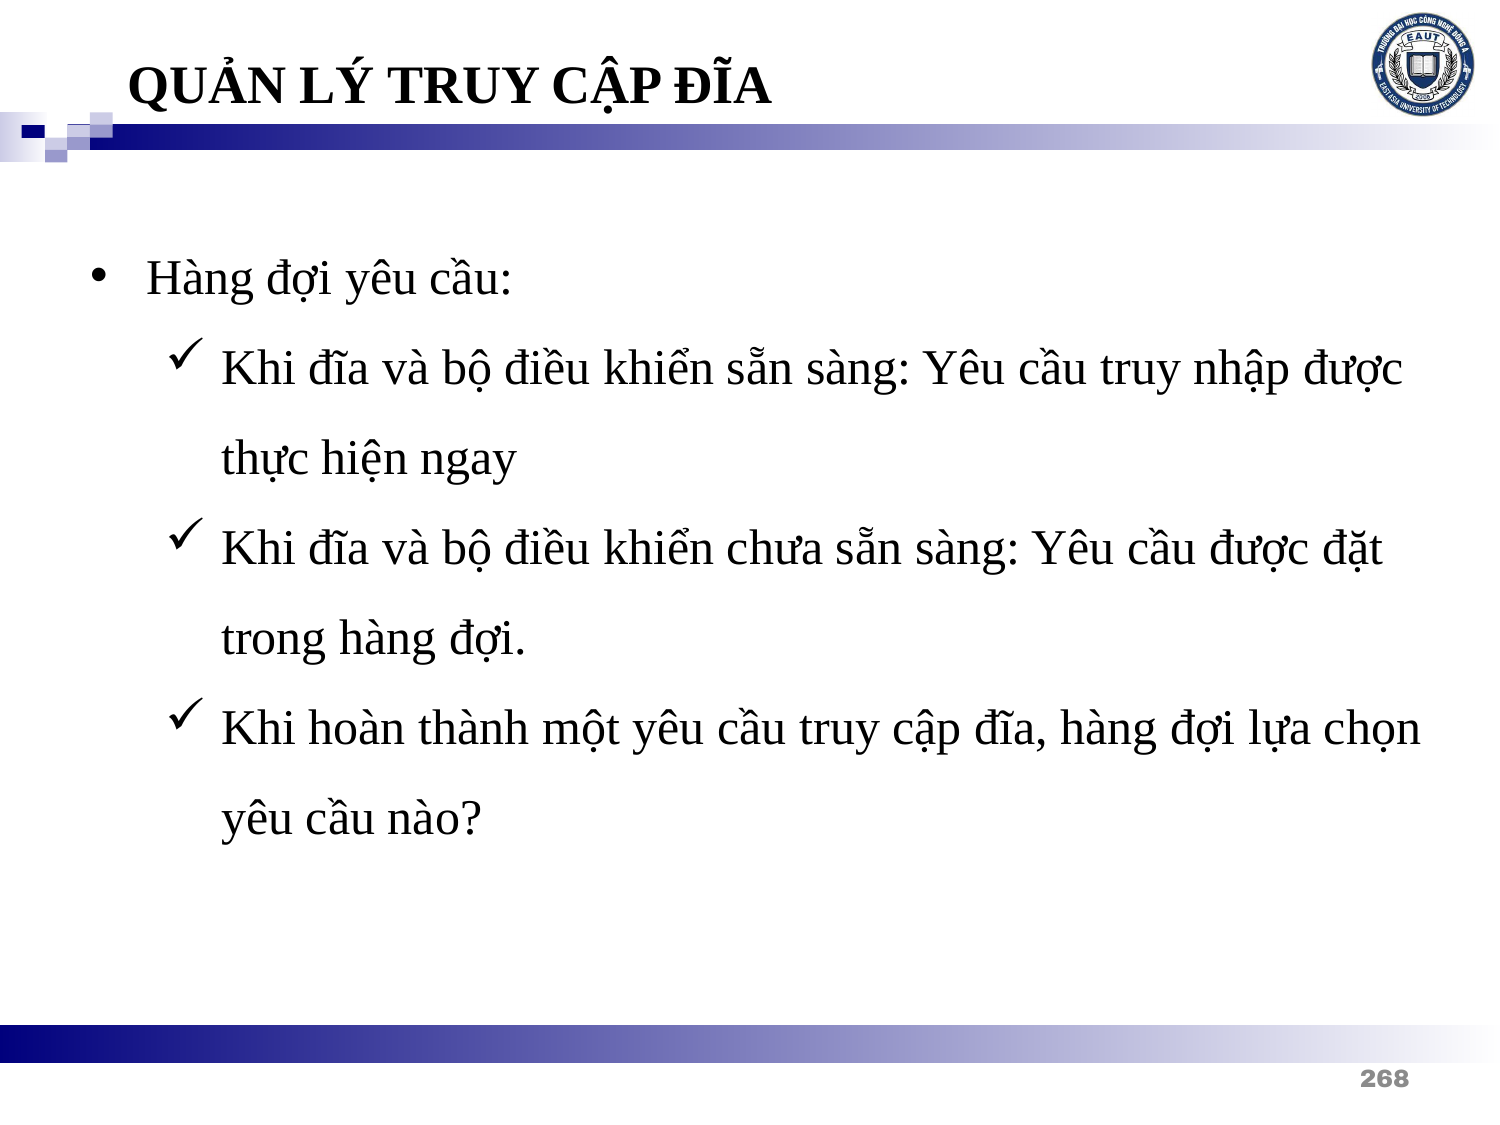

QUẢN LÝ TRUY CẬP ĐĨA
Hàng đợi yêu cầu:
Khi đĩa và bộ điều khiển sẵn sàng: Yêu cầu truy nhập được thực hiện ngay
Khi đĩa và bộ điều khiển chưa sẵn sàng: Yêu cầu được đặt trong hàng đợi.
Khi hoàn thành một yêu cầu truy cập đĩa, hàng đợi lựa chọn yêu cầu nào?

268